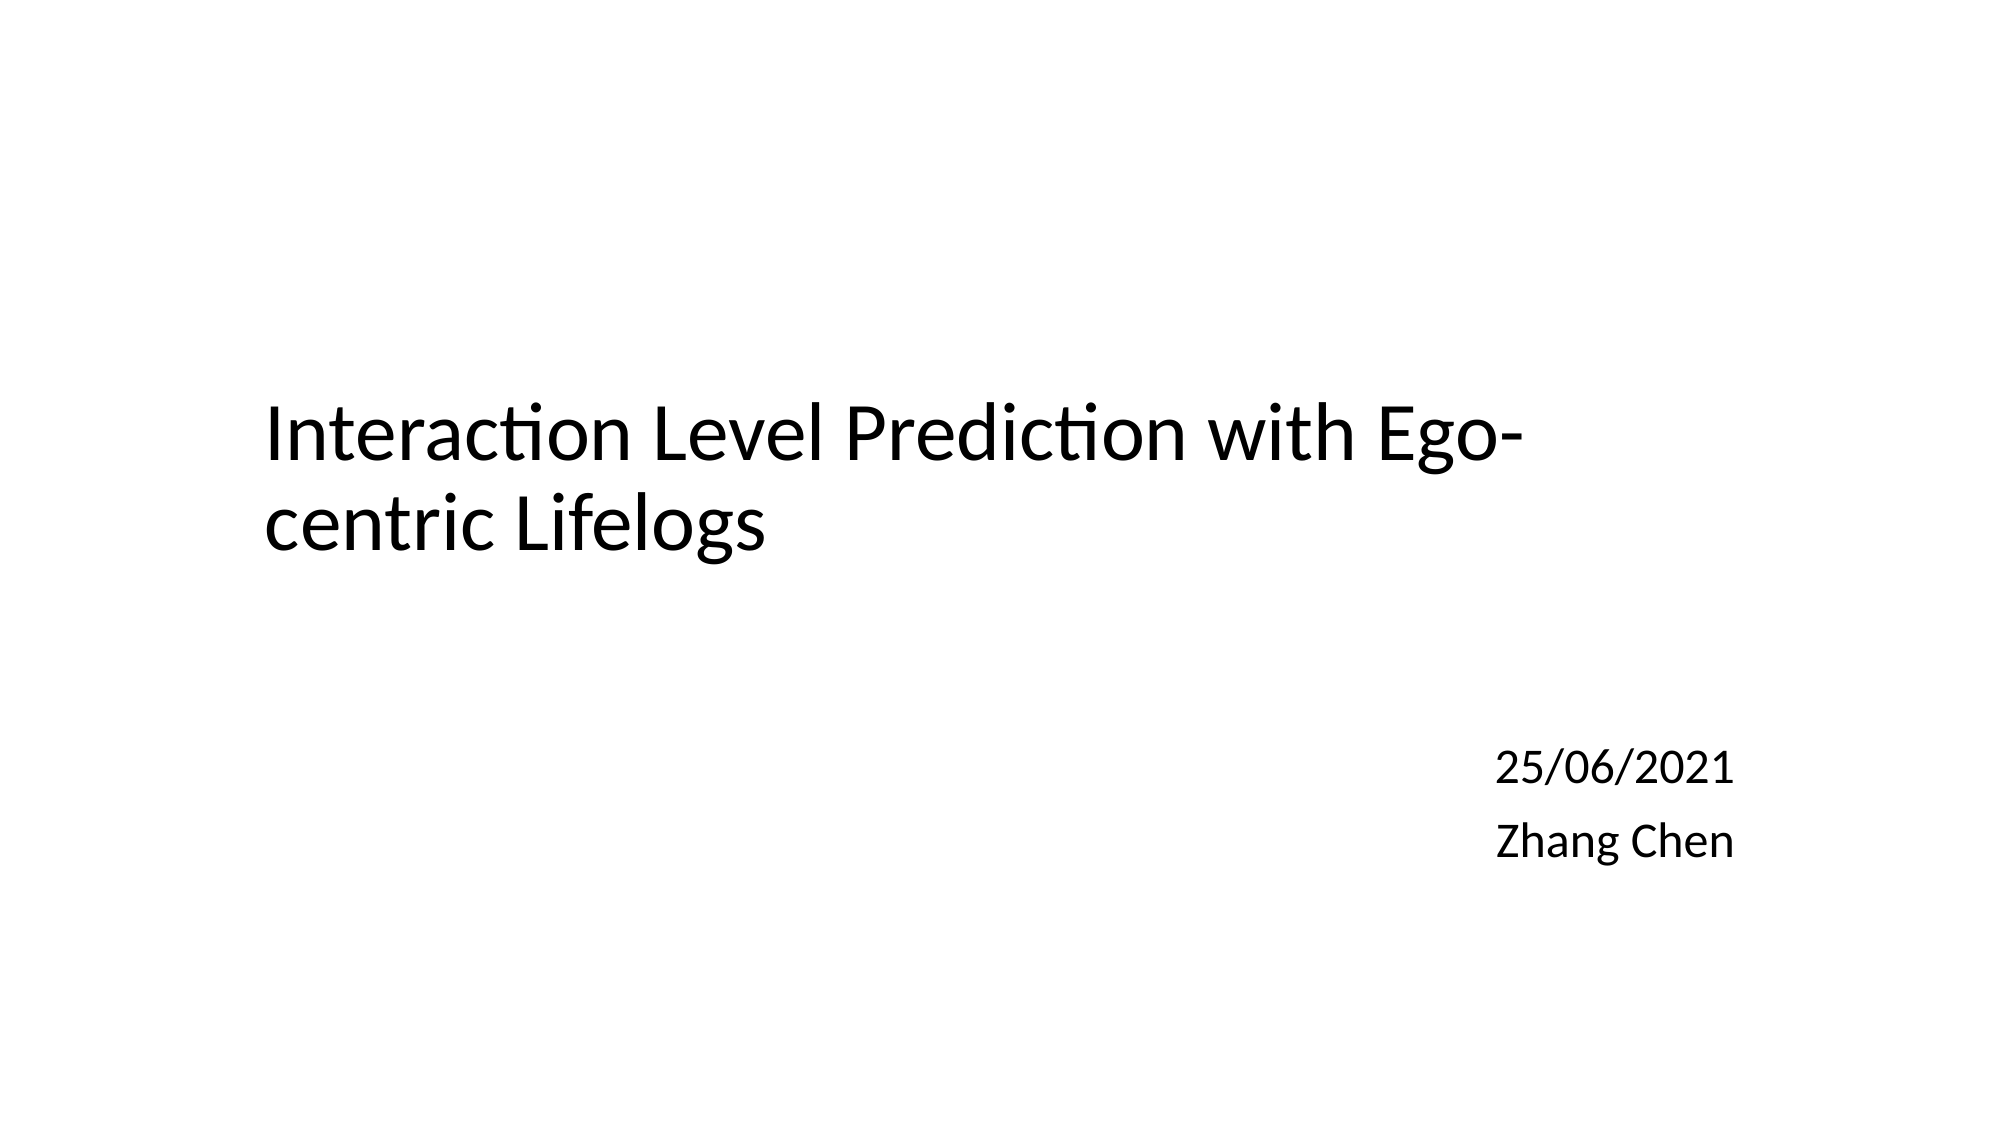

# Interaction Level Prediction with Ego-centric Lifelogs
25/06/2021
Zhang Chen